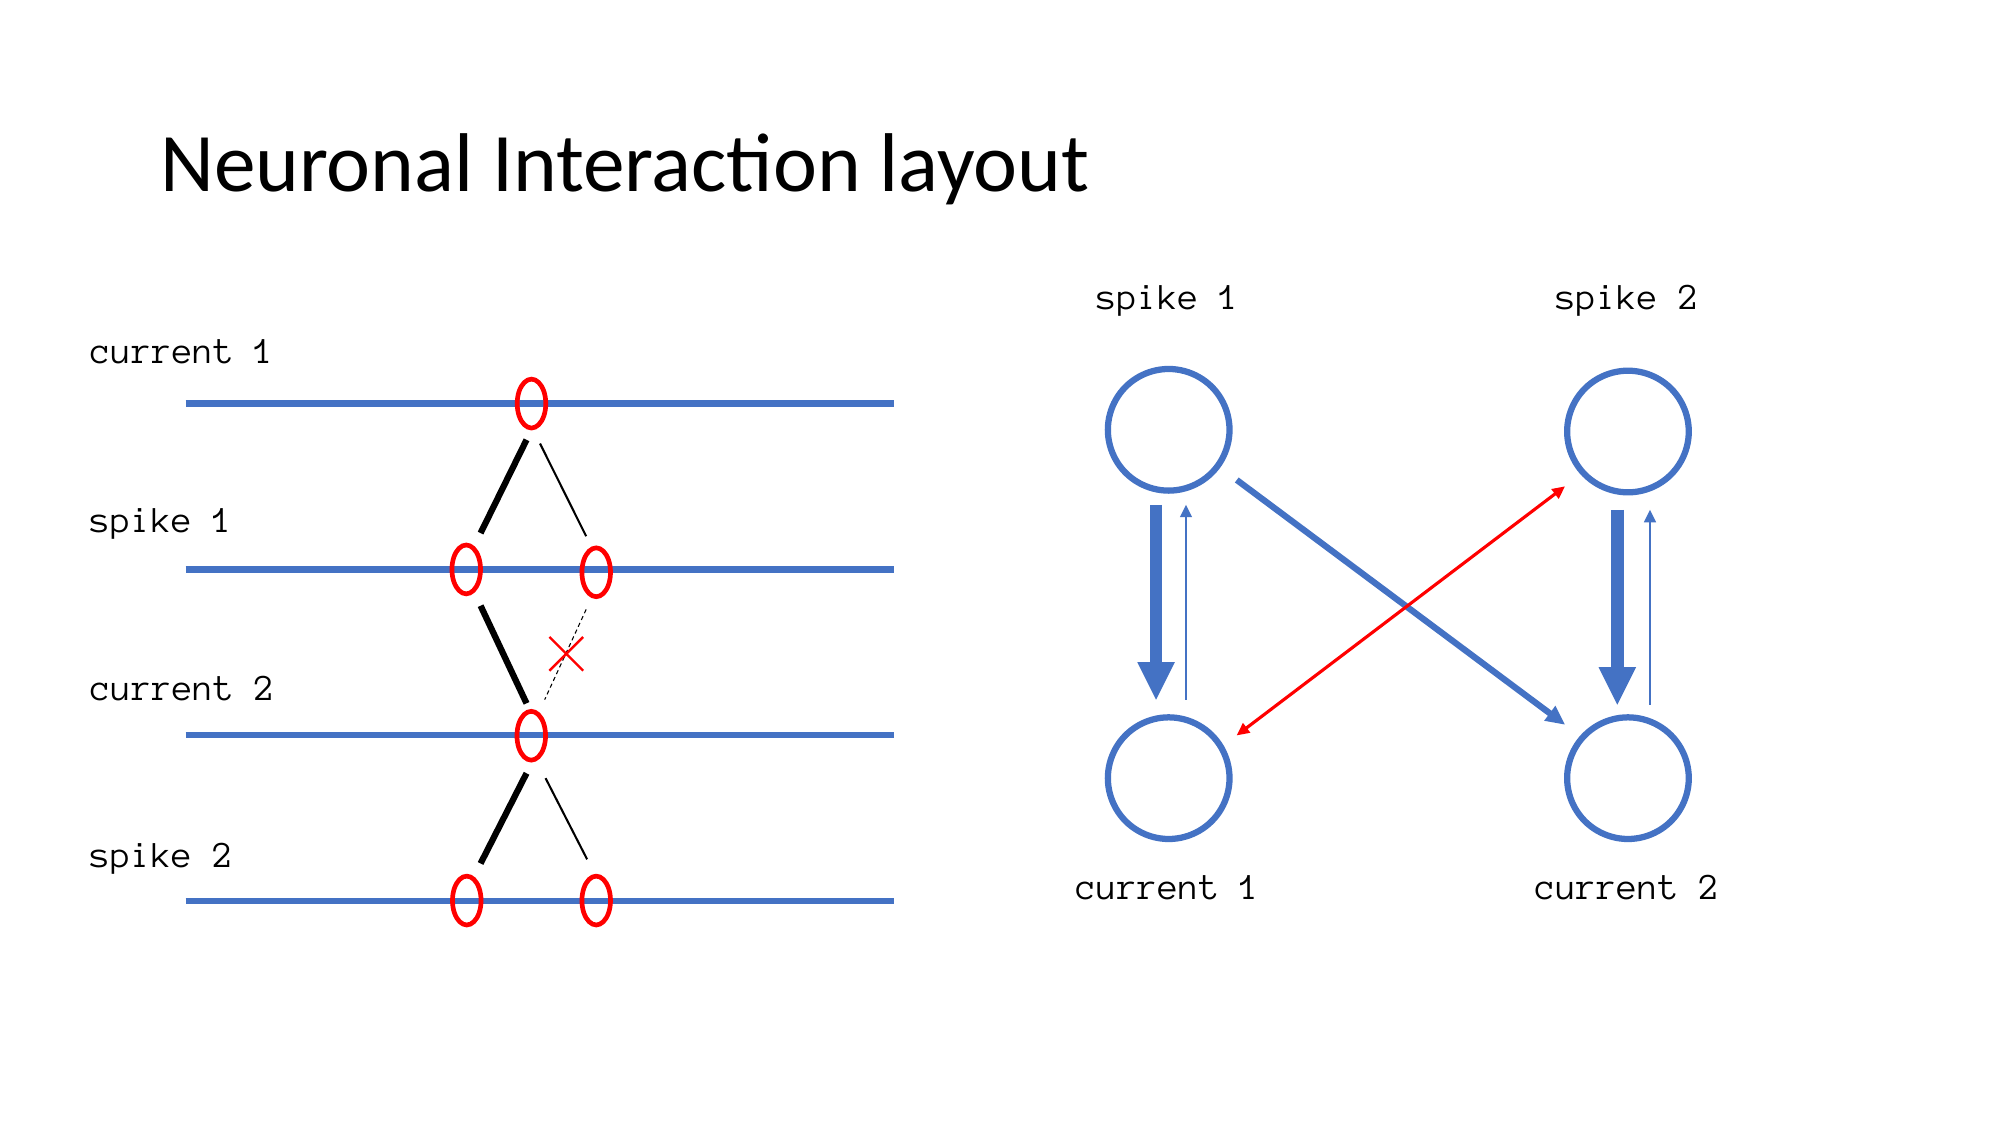

# Neuronal Interaction layout
spike 1
spike 2
current 1

spike 1

current 2

spike 2
current 1
current 2